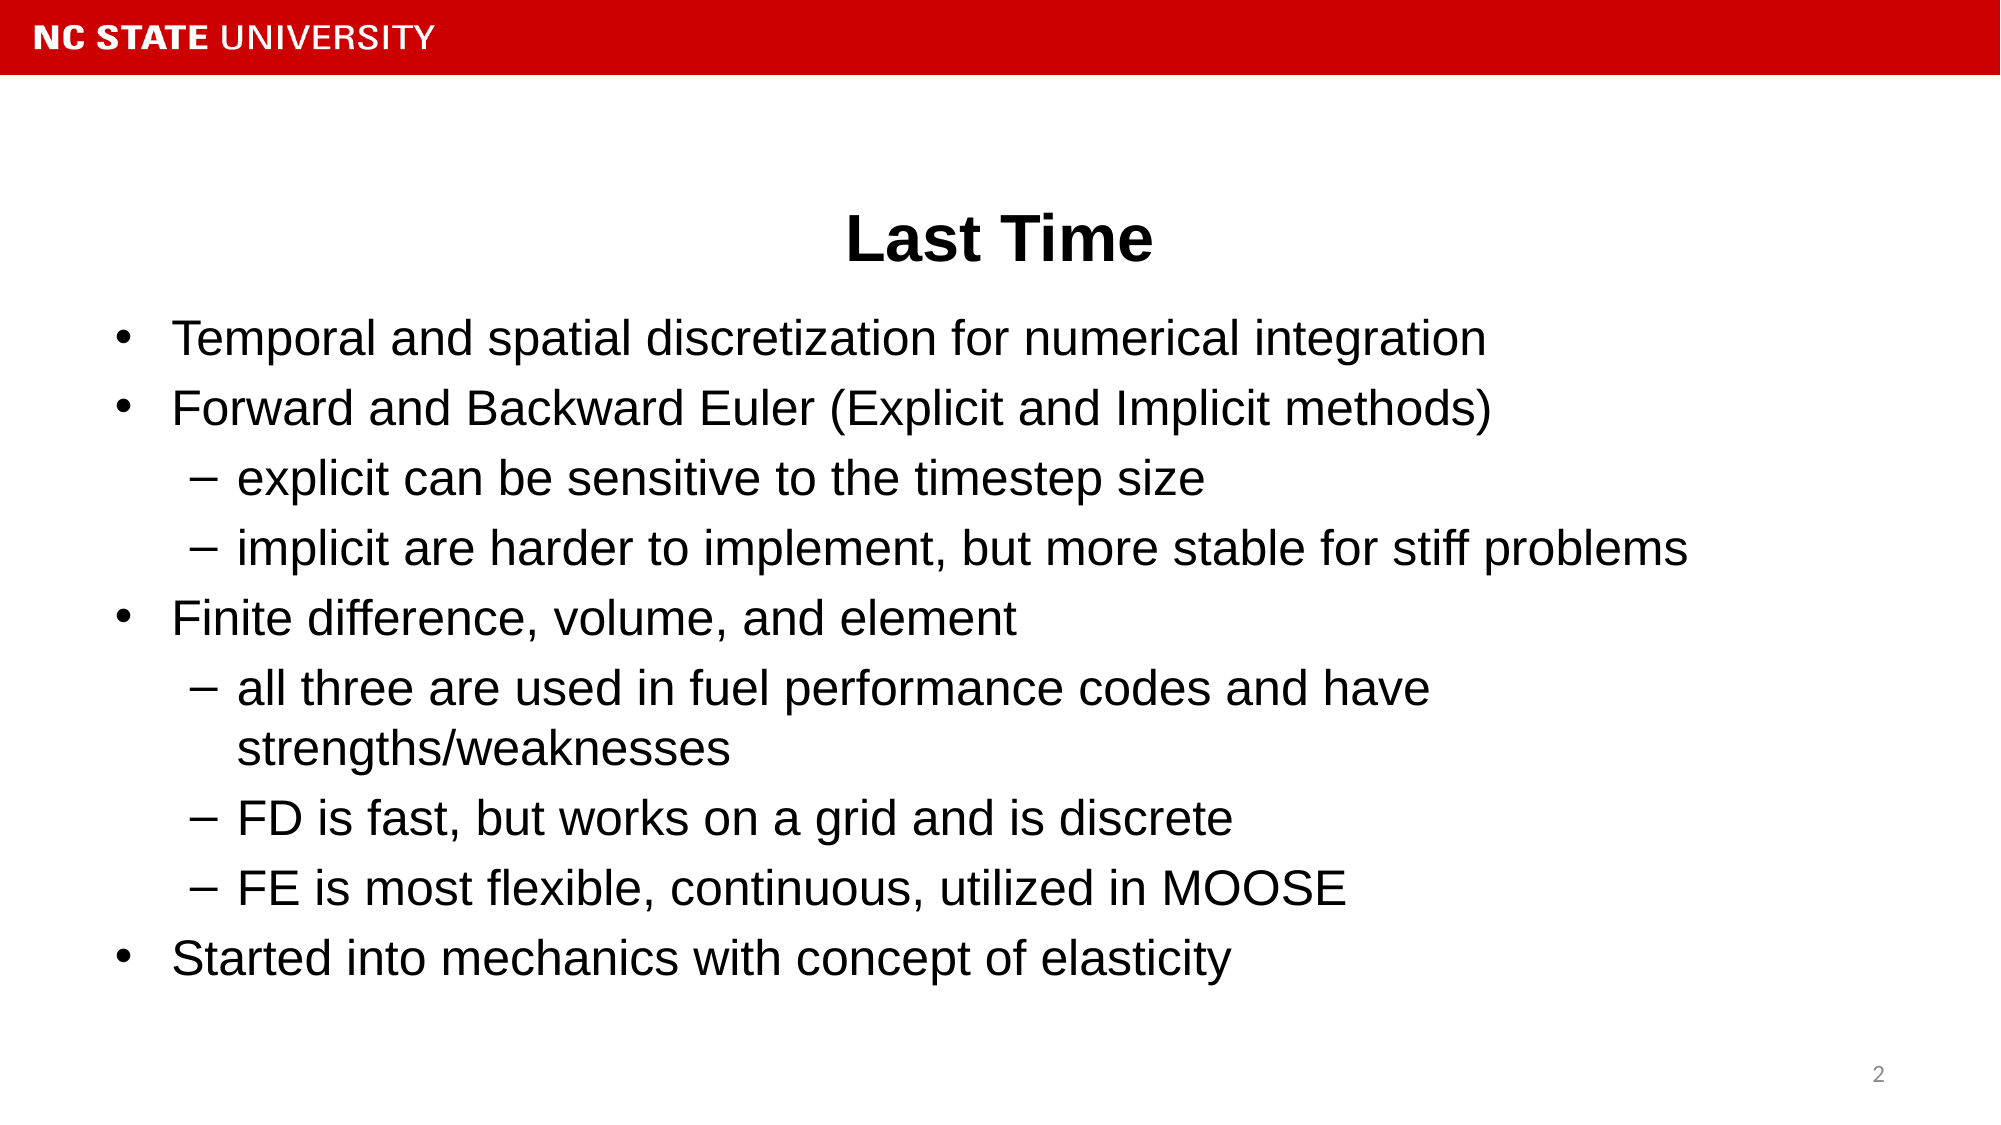

# Last Time
Temporal and spatial discretization for numerical integration
Forward and Backward Euler (Explicit and Implicit methods)
explicit can be sensitive to the timestep size
implicit are harder to implement, but more stable for stiff problems
Finite difference, volume, and element
all three are used in fuel performance codes and have strengths/weaknesses
FD is fast, but works on a grid and is discrete
FE is most flexible, continuous, utilized in MOOSE
Started into mechanics with concept of elasticity

2